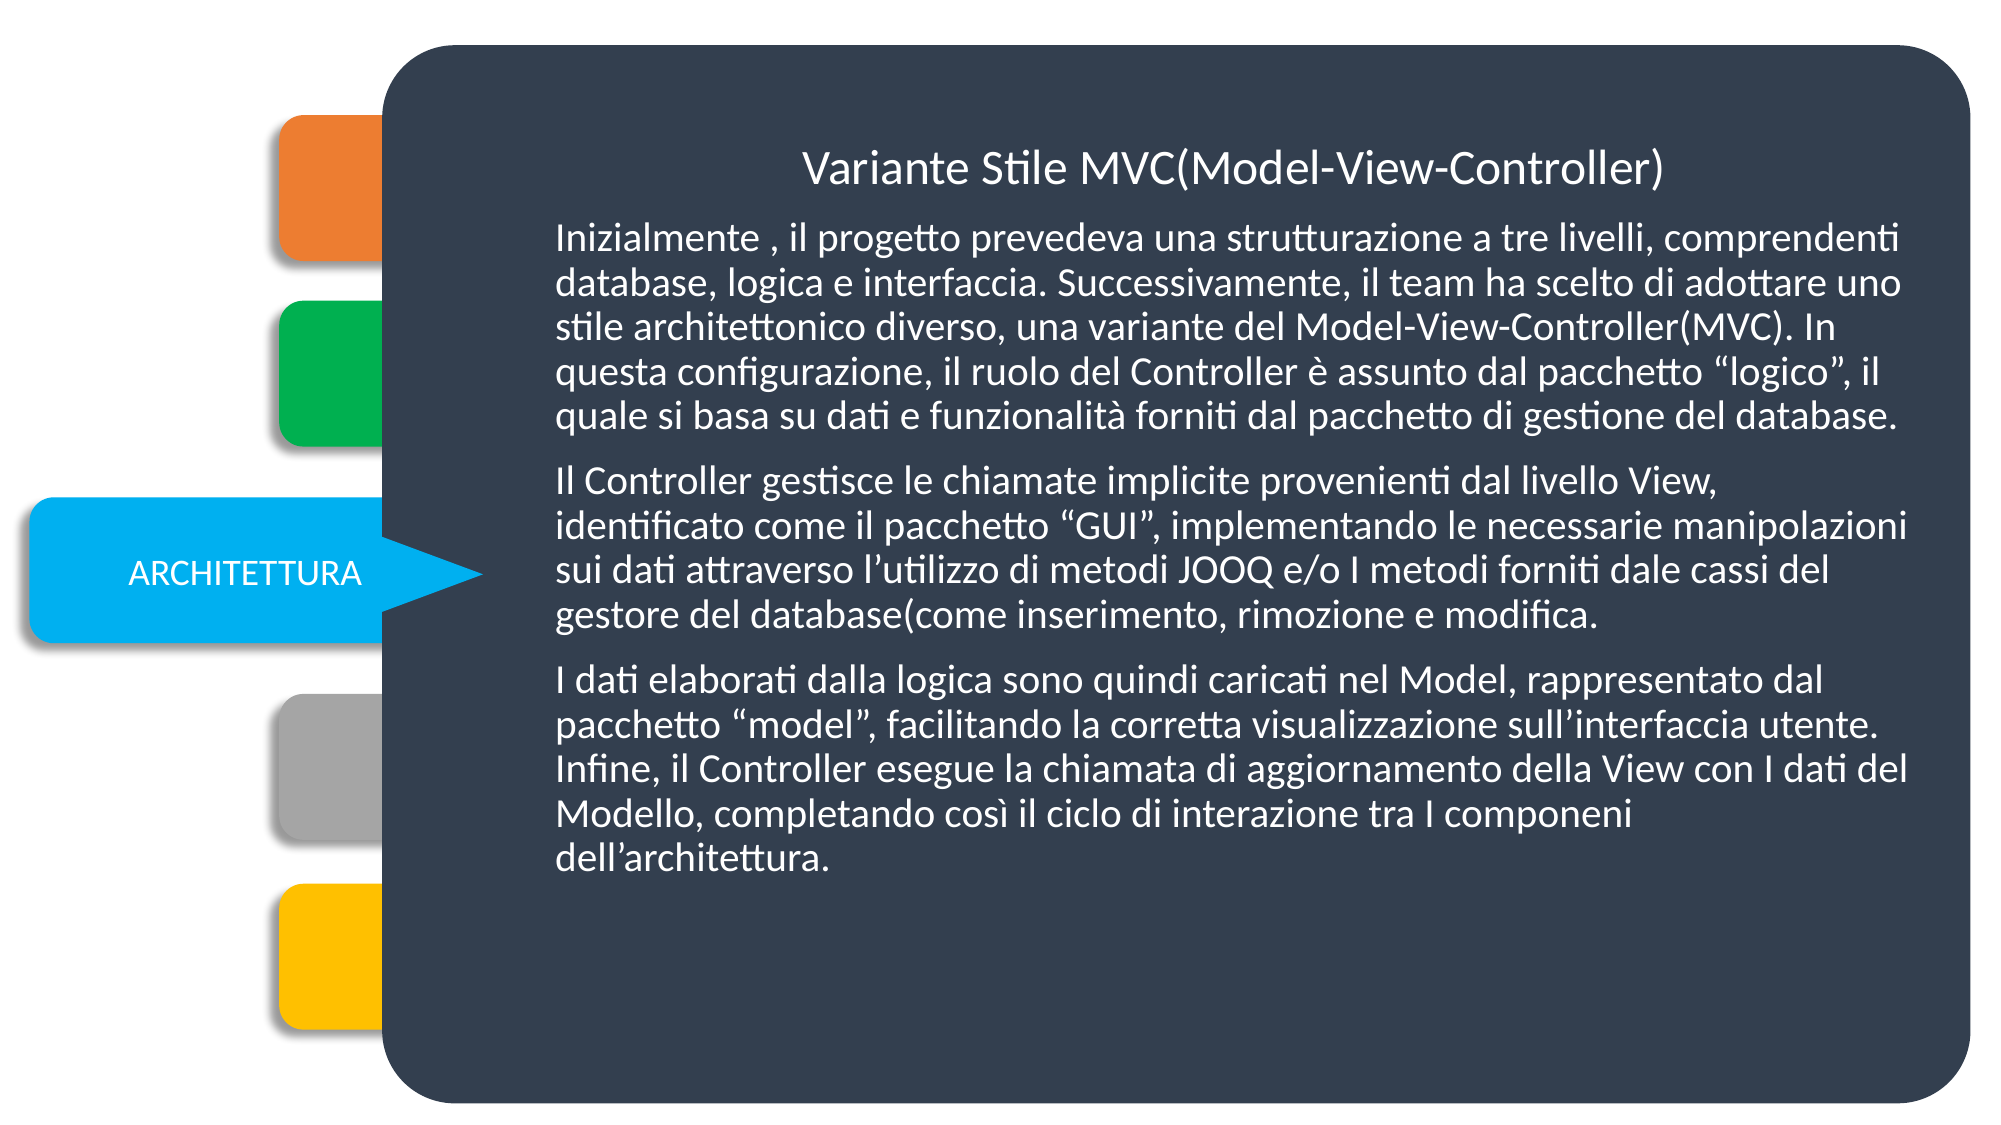

SOFTWARE
LIFE
 CYCLE
Variante Stile MVC(Model-View-Controller)
Inizialmente , il progetto prevedeva una strutturazione a tre livelli, comprendenti database, logica e interfaccia. Successivamente, il team ha scelto di adottare uno stile architettonico diverso, una variante del Model-View-Controller(MVC). In questa configurazione, il ruolo del Controller è assunto dal pacchetto “logico”, il quale si basa su dati e funzionalità forniti dal pacchetto di gestione del database.
Il Controller gestisce le chiamate implicite provenienti dal livello View, identificato come il pacchetto “GUI”, implementando le necessarie manipolazioni sui dati attraverso l’utilizzo di metodi JOOQ e/o I metodi forniti dale cassi del gestore del database(come inserimento, rimozione e modifica.
I dati elaborati dalla logica sono quindi caricati nel Model, rappresentato dal pacchetto “model”, facilitando la corretta visualizzazione sull’interfaccia utente. Infine, il Controller esegue la chiamata di aggiornamento della View con I dati del Modello, completando così il ciclo di interazione tra I componeni  dell’architettura.

 REQUISITI
 ARCHITETTURA

 DESIGN
 PATTERN
      IMPLEMENTAZIONE